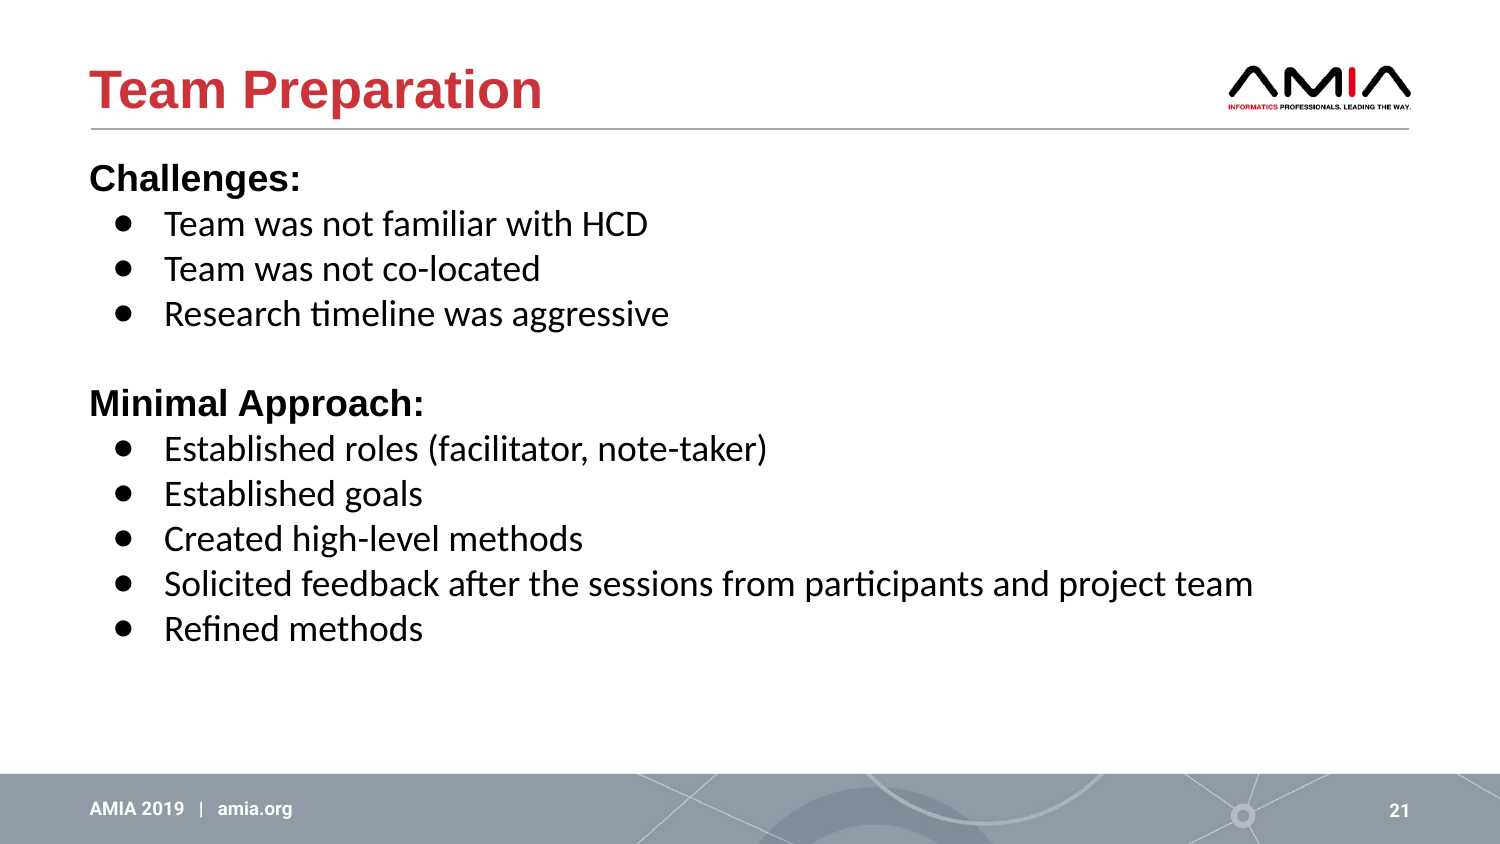

# Team Preparation
Challenges:
Team was not familiar with HCD
Team was not co-located
Research timeline was aggressive

Minimal Approach:
Established roles (facilitator, note-taker)
Established goals
Created high-level methods
Solicited feedback after the sessions from participants and project team
Refined methods

AMIA 2019   |   amia.org
21